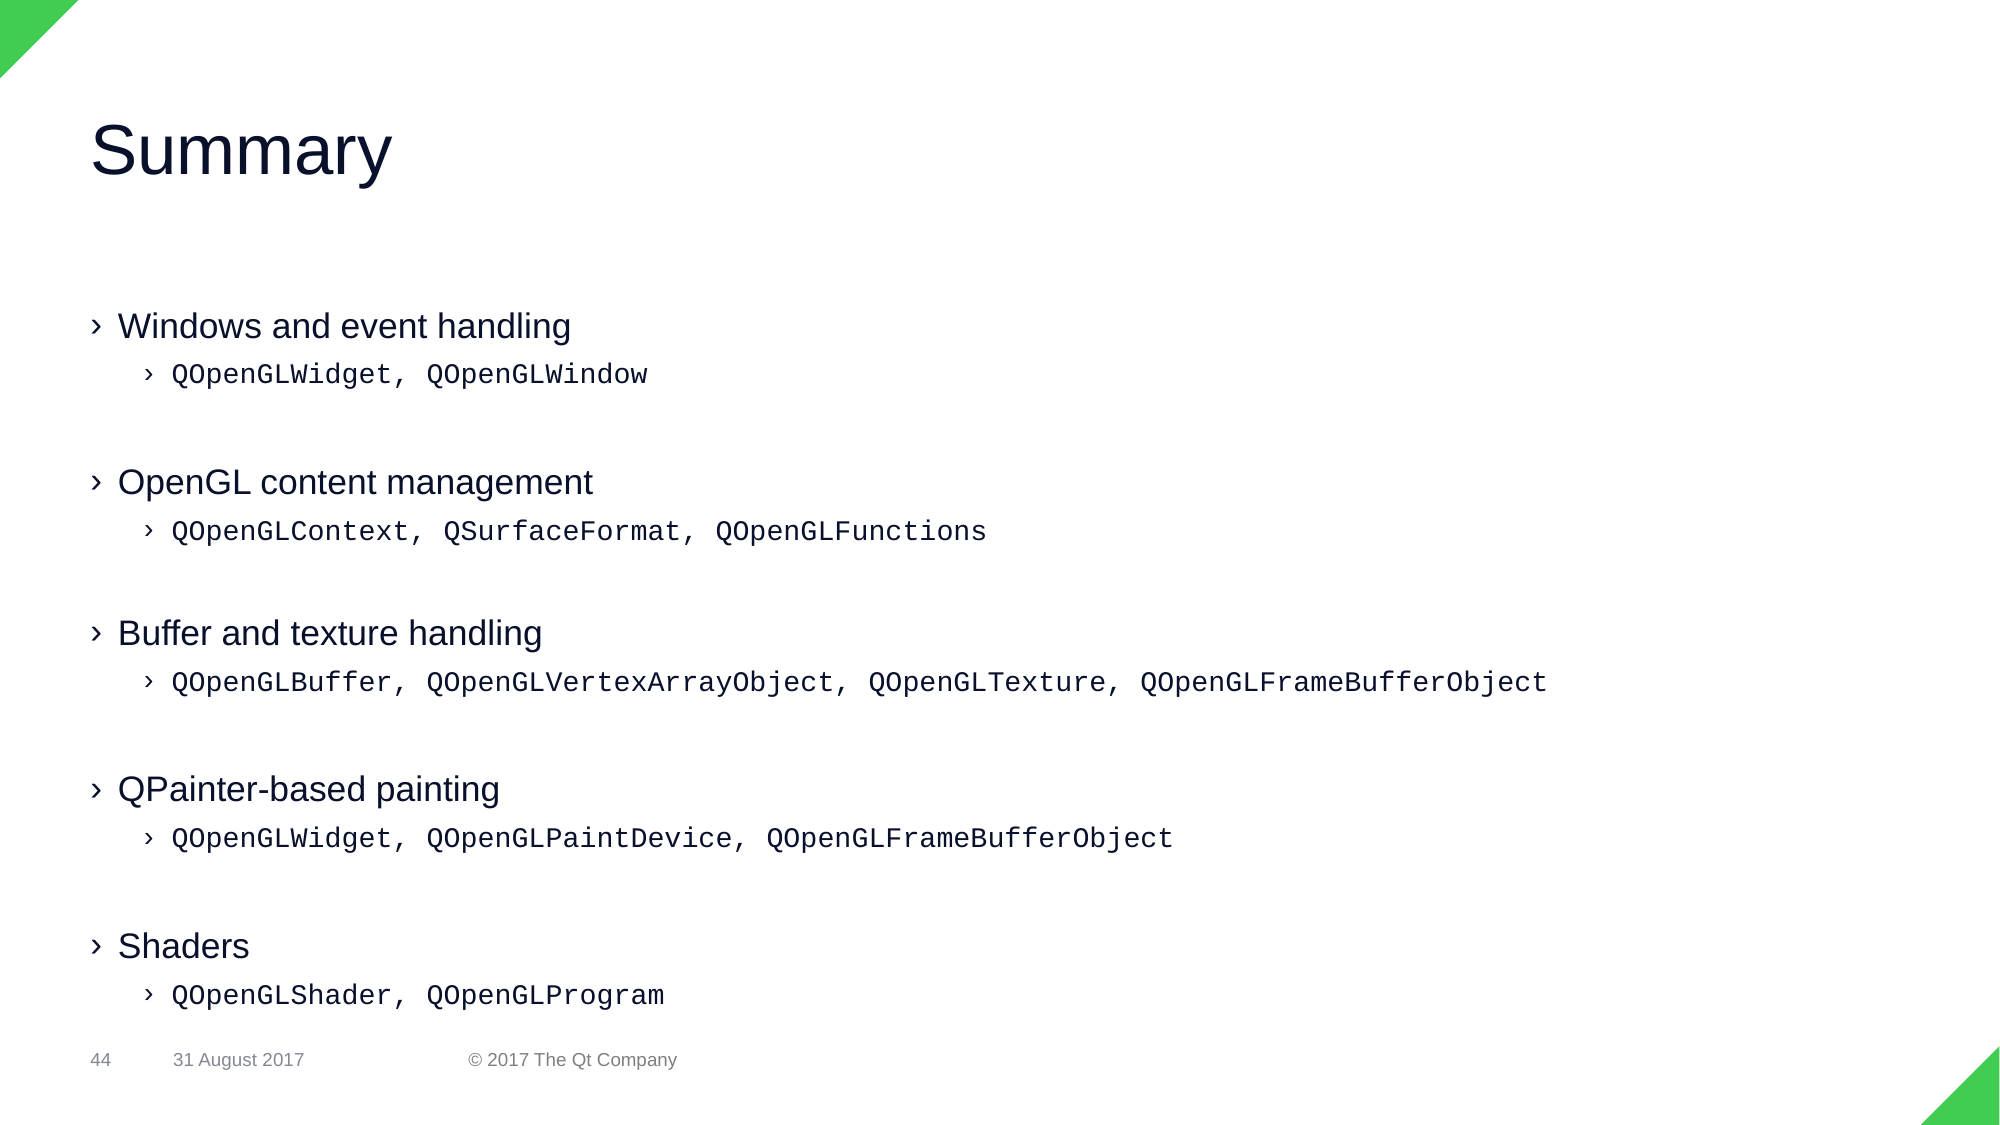

# Summary
Windows and event handling
QOpenGLWidget, QOpenGLWindow

OpenGL content management
QOpenGLContext, QSurfaceFormat, QOpenGLFunctions

Buffer and texture handling
QOpenGLBuffer, QOpenGLVertexArrayObject, QOpenGLTexture, QOpenGLFrameBufferObject

QPainter-based painting
QOpenGLWidget, QOpenGLPaintDevice, QOpenGLFrameBufferObject

Shaders
QOpenGLShader, QOpenGLProgram

44
31 August 2017
© 2017 The Qt Company